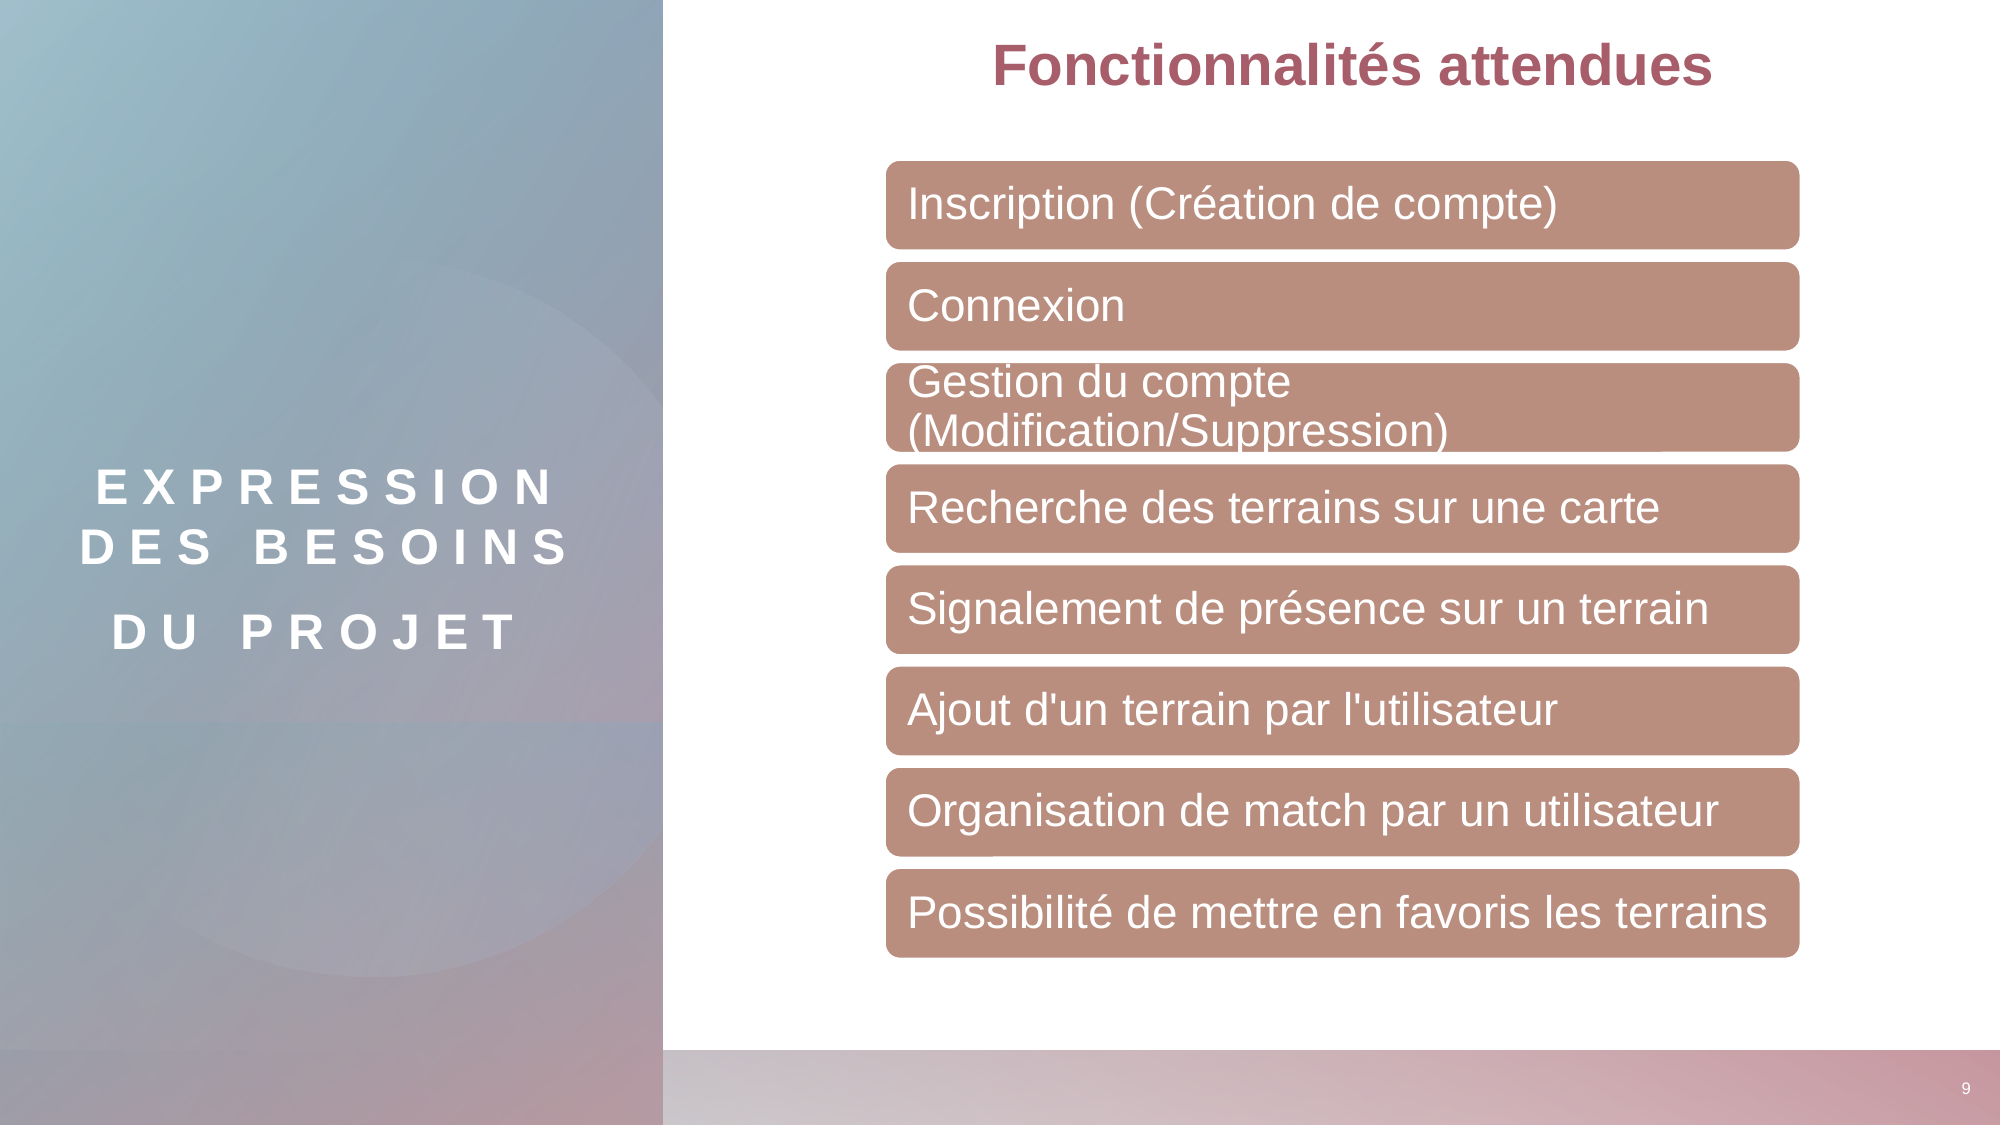

Fonctionnalités attendues
Inscription (Création de compte)
Connexion
Gestion du compte (Modification/Suppression)
Recherche des terrains sur une carte
Signalement de présence sur un terrain
Ajout d'un terrain par l'utilisateur
Organisation de match par un utilisateur
Possibilité de mettre en favoris les terrains
# Expression des besoins du Projet

9